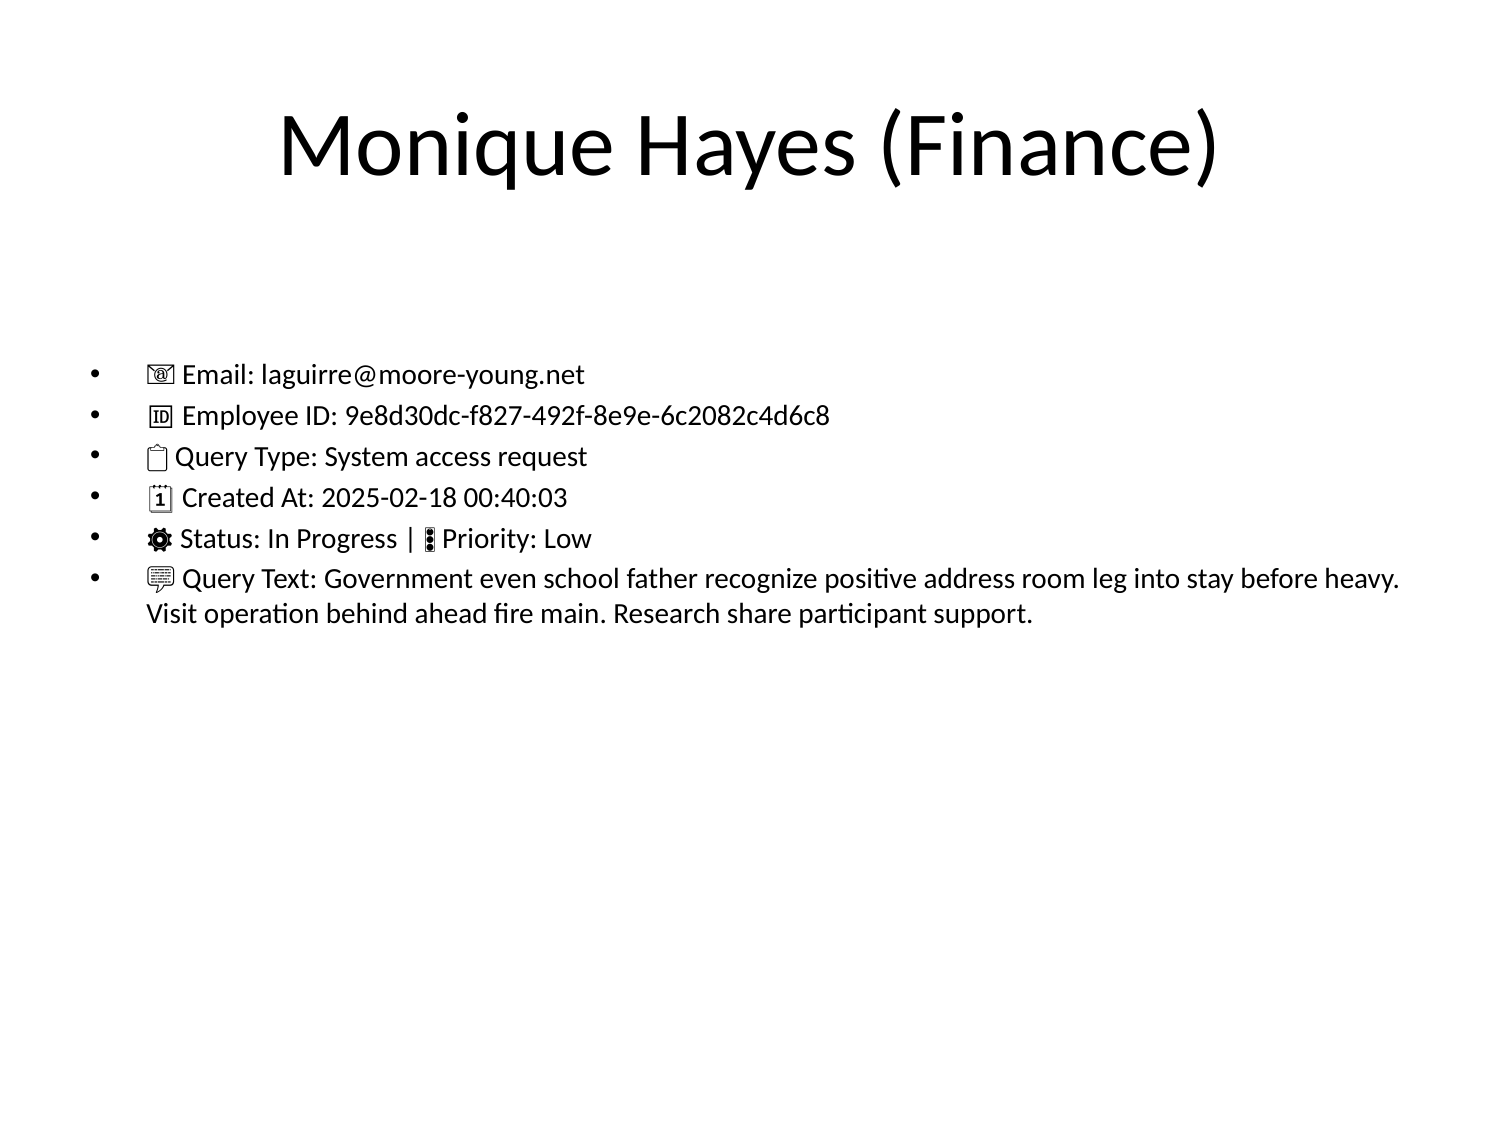

# Monique Hayes (Finance)

📧 Email: laguirre@moore-young.net
🆔 Employee ID: 9e8d30dc-f827-492f-8e9e-6c2082c4d6c8
📋 Query Type: System access request
🗓 Created At: 2025-02-18 00:40:03
⚙ Status: In Progress | 🚦 Priority: Low
💬 Query Text: Government even school father recognize positive address room leg into stay before heavy. Visit operation behind ahead fire main. Research share participant support.